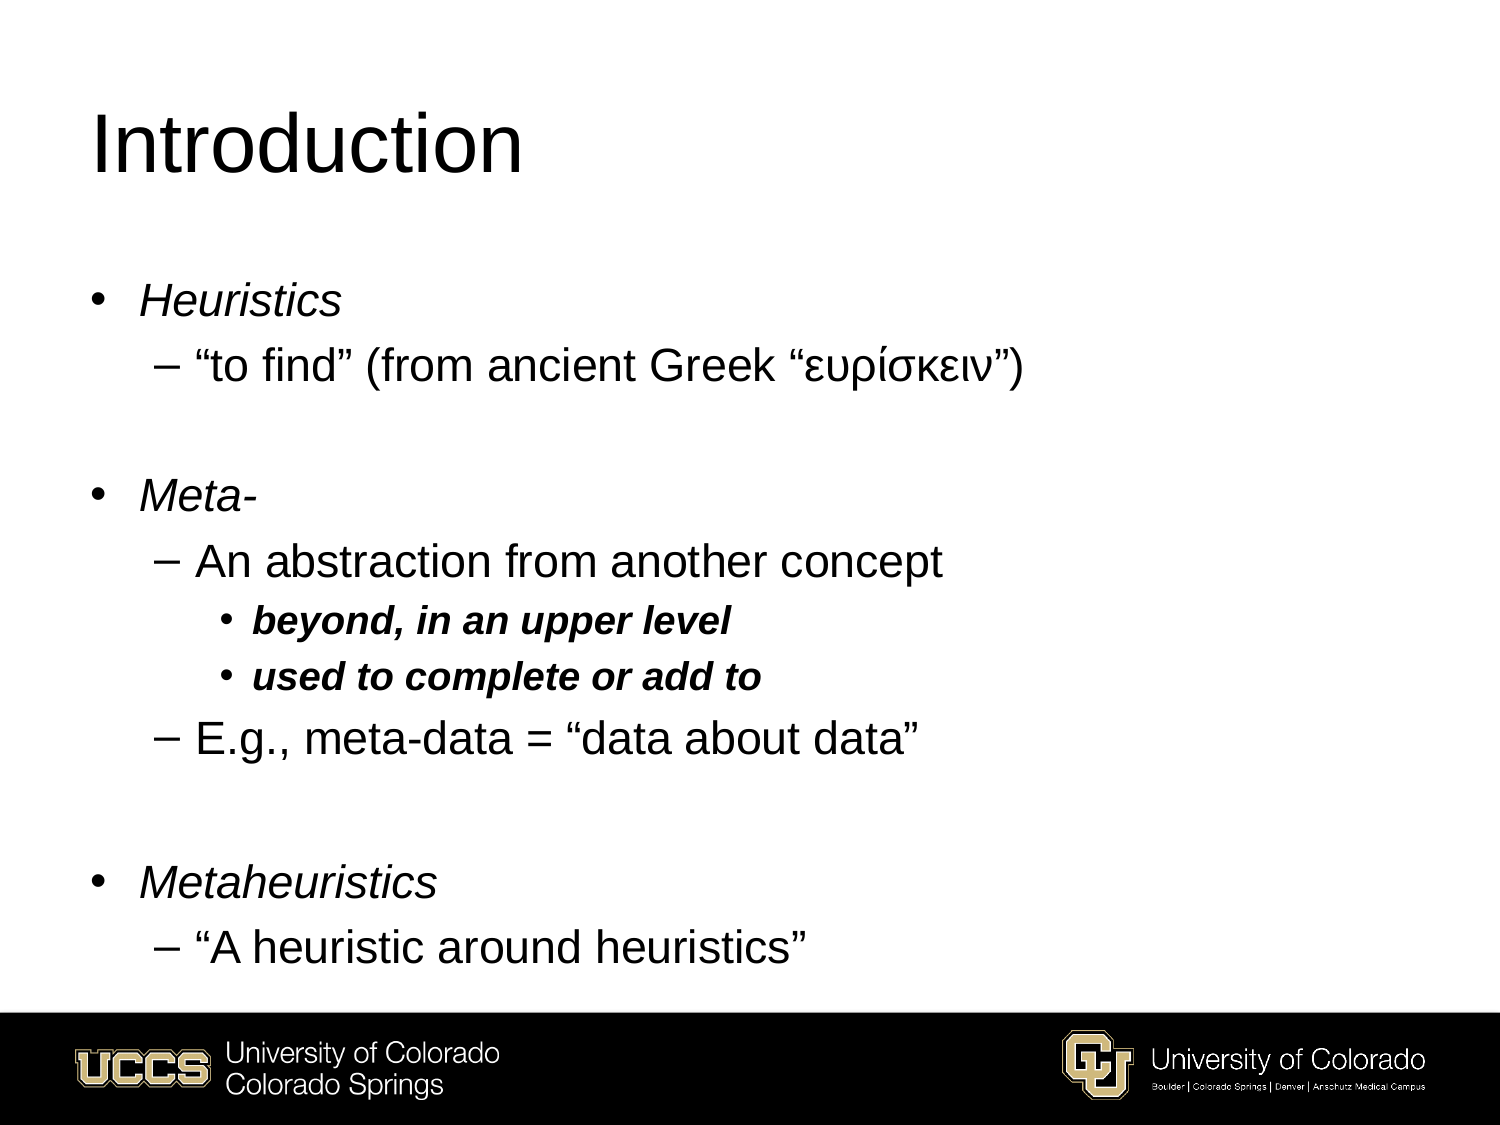

# Introduction
Heuristics
“to find” (from ancient Greek “ευρίσκειν”)

Meta-
An abstraction from another concept
beyond, in an upper level
used to complete or add to
E.g., meta-data = “data about data”

Metaheuristics
“A heuristic around heuristics”